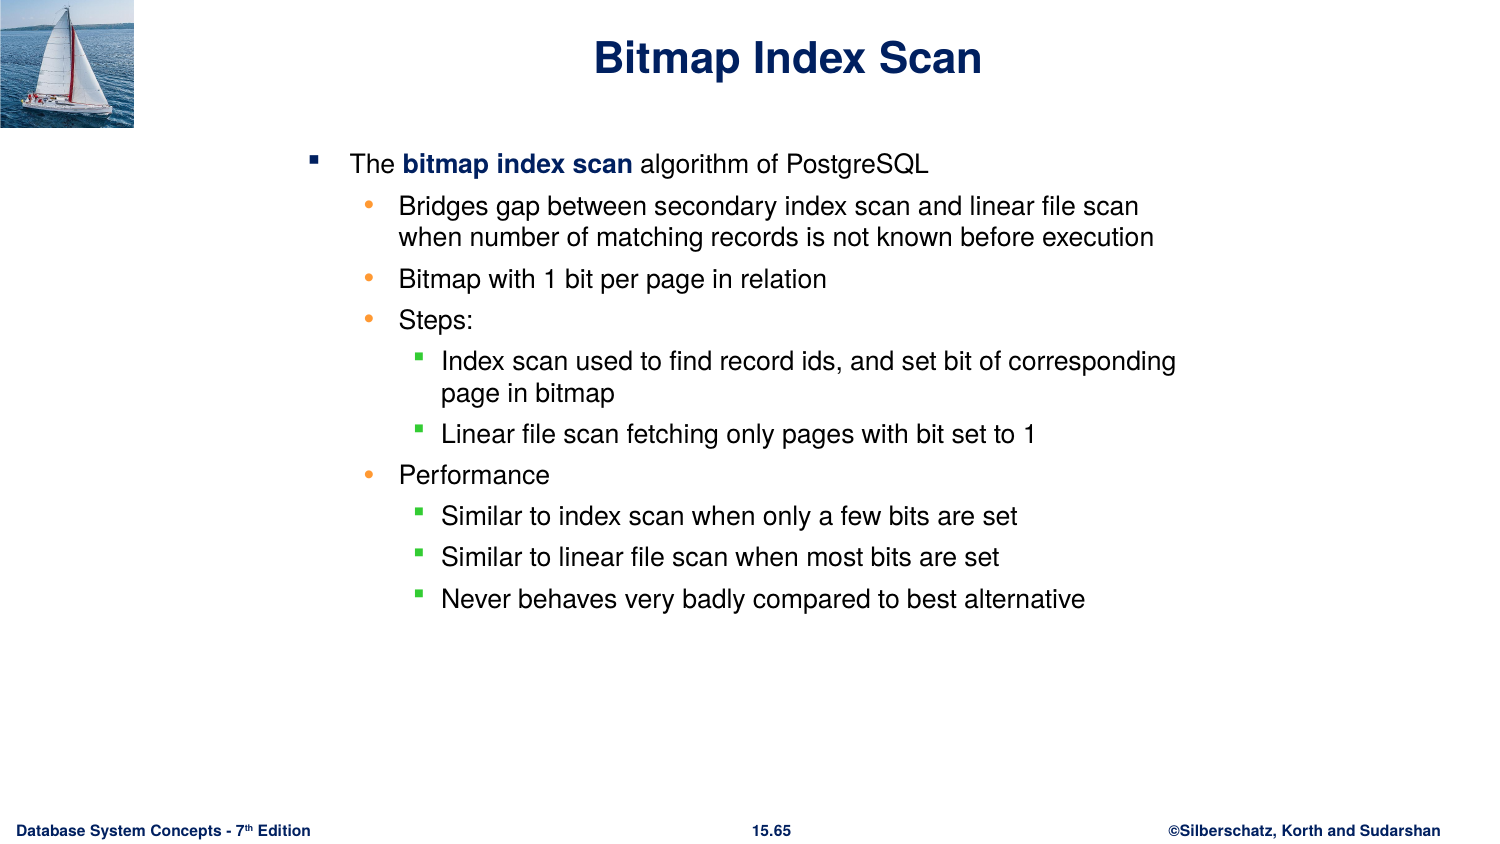

# Bitmap Index Scan
The bitmap index scan algorithm of PostgreSQL
Bridges gap between secondary index scan and linear file scan when number of matching records is not known before execution
Bitmap with 1 bit per page in relation
Steps:
Index scan used to find record ids, and set bit of corresponding page in bitmap
Linear file scan fetching only pages with bit set to 1
Performance
Similar to index scan when only a few bits are set
Similar to linear file scan when most bits are set
Never behaves very badly compared to best alternative